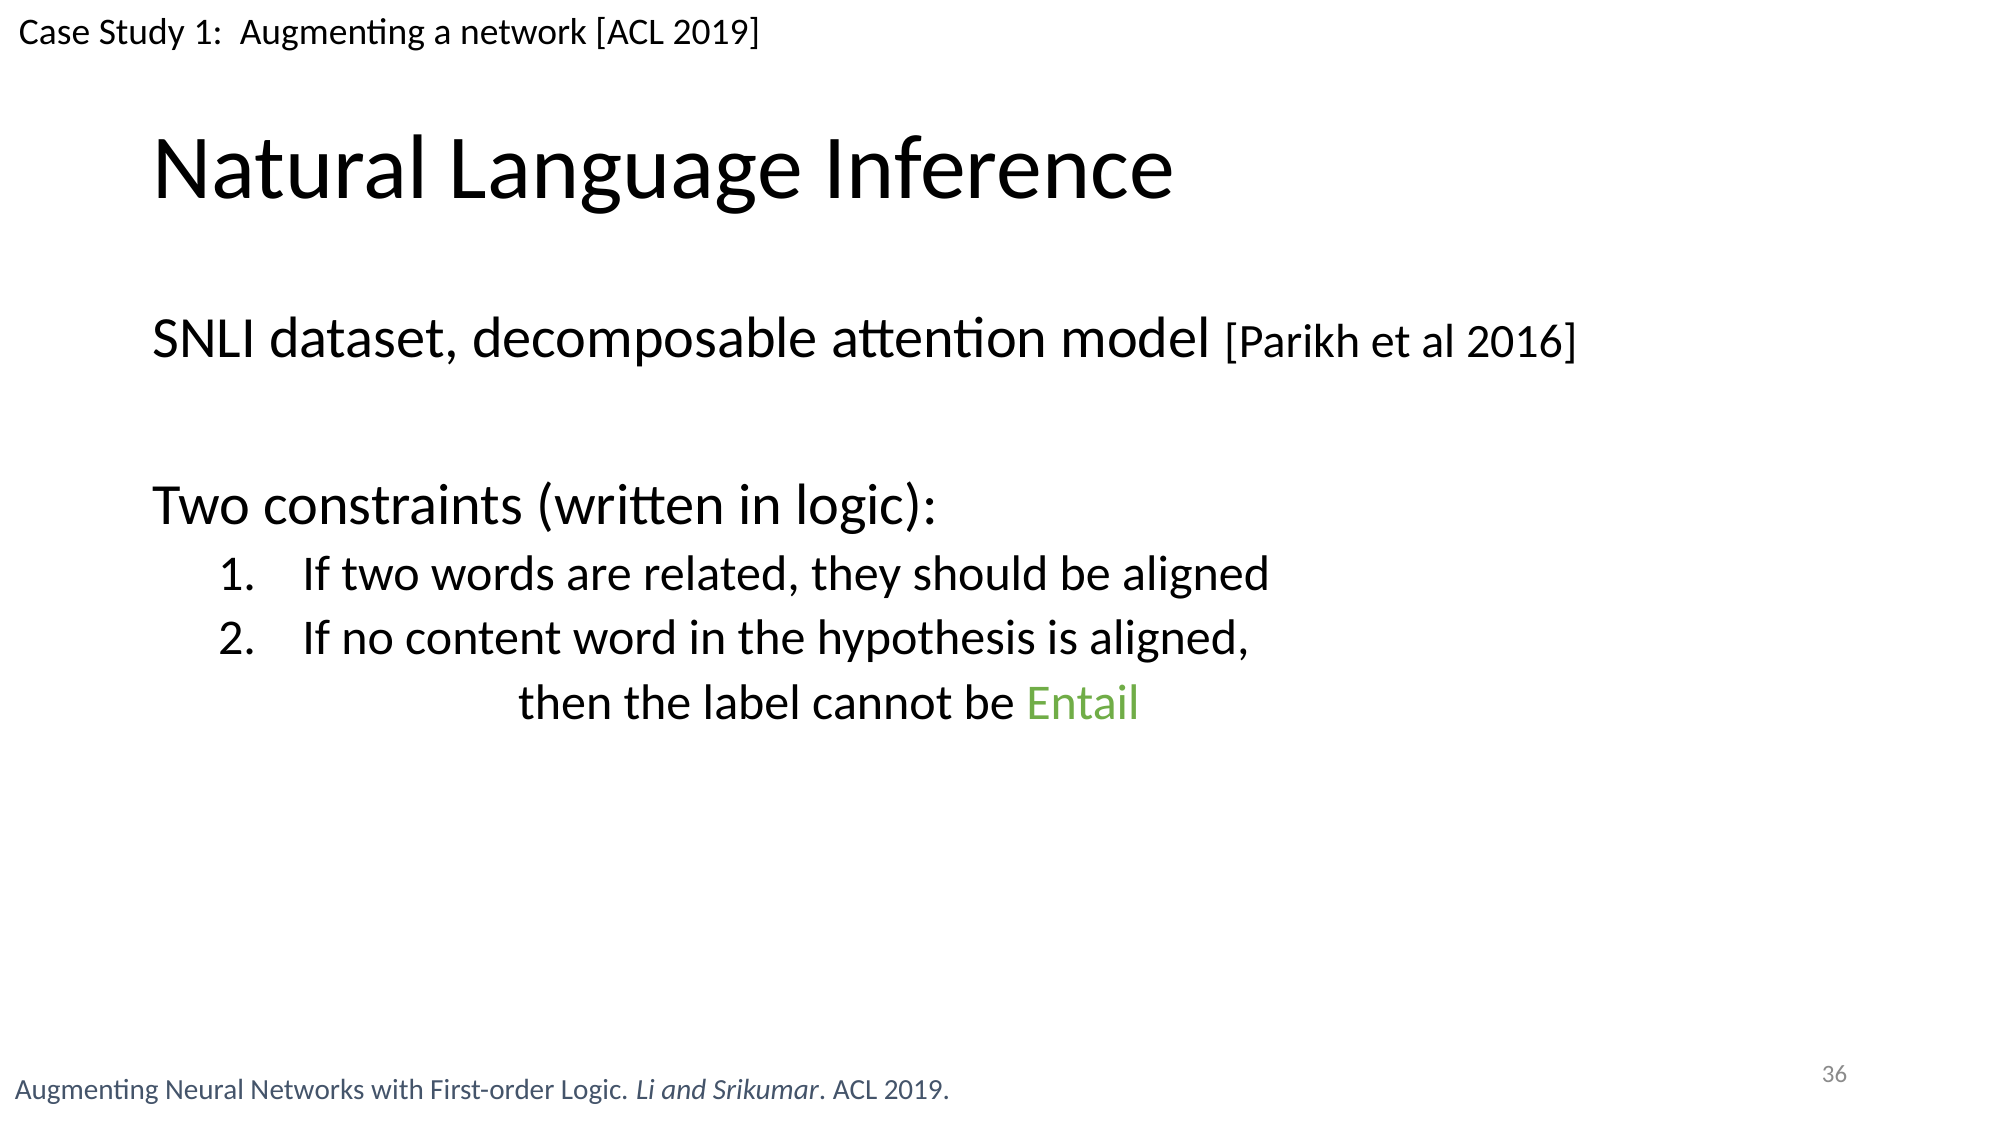

Case Study 1:  Augmenting a network [ACL 2019]
# Natural Language Inference
SNLI dataset, decomposable attention model [Parikh et al 2016]

Two constraints (written in logic):
If two words are related, they should be aligned
If no content word in the hypothesis is aligned,
		then the label cannot be Entail
36
Augmenting Neural Networks with First-order Logic. Li and Srikumar. ACL 2019.